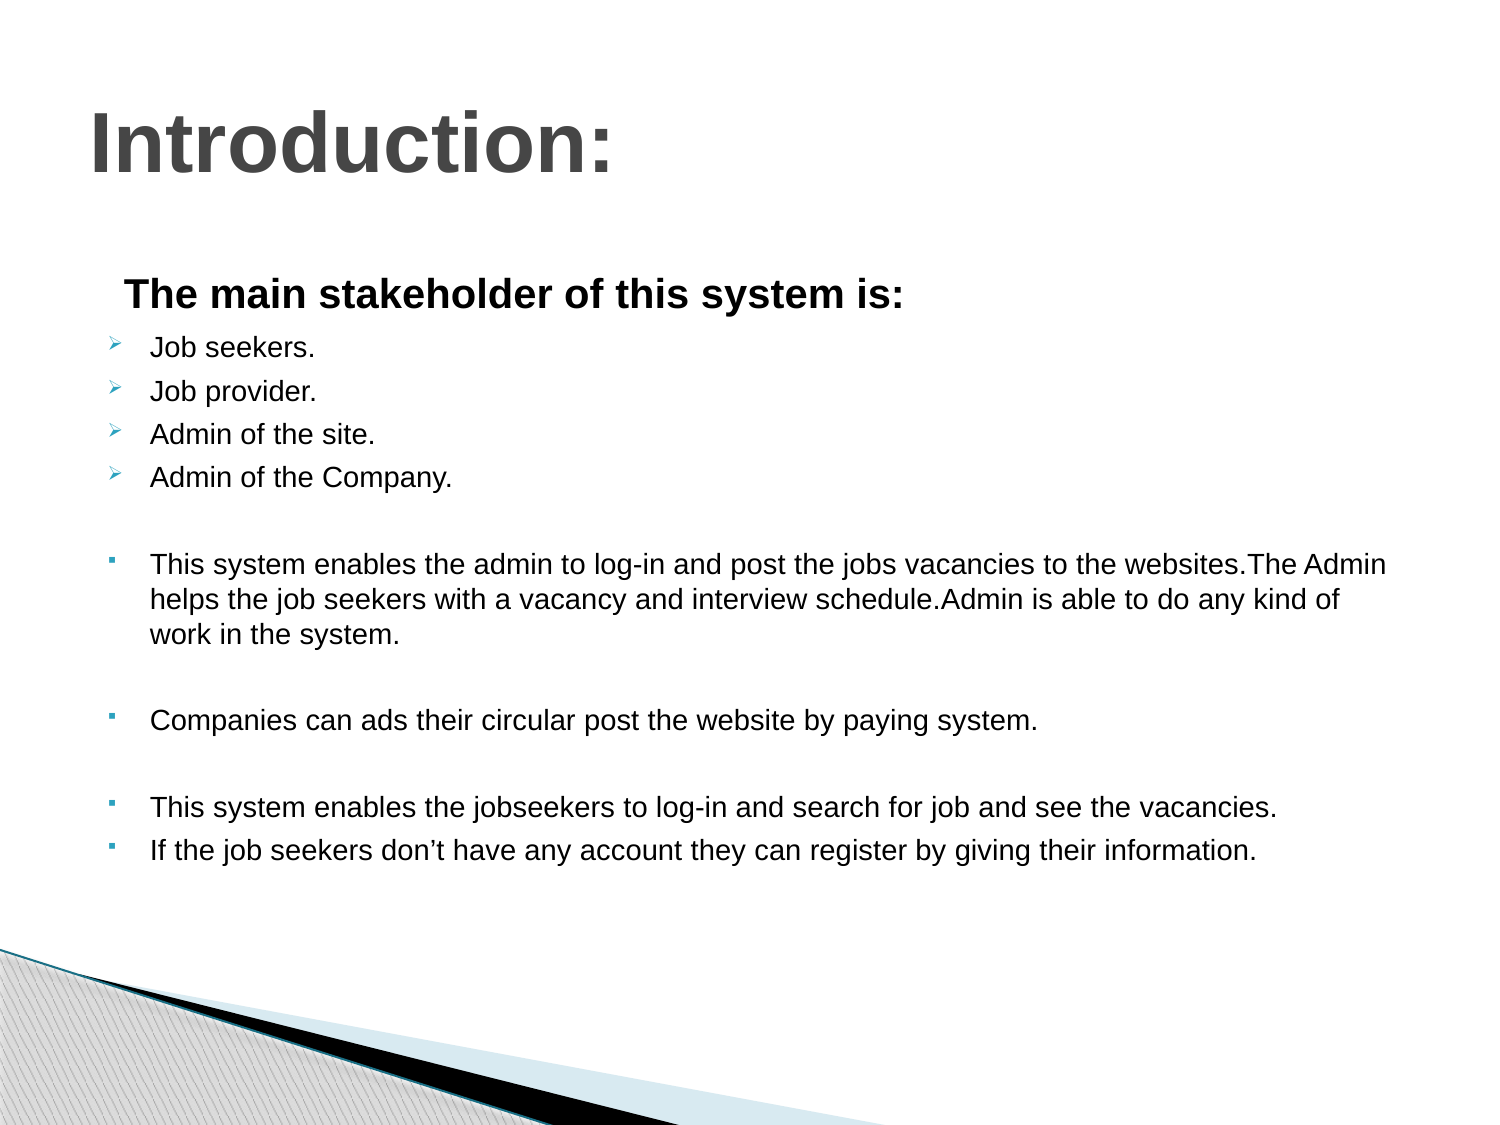

# Introduction:
 The main stakeholder of this system is:
Job seekers.
Job provider.
Admin of the site.
Admin of the Company.

This system enables the admin to log-in and post the jobs vacancies to the websites.The Admin helps the job seekers with a vacancy and interview schedule.Admin is able to do any kind of work in the system.

Companies can ads their circular post the website by paying system.

This system enables the jobseekers to log-in and search for job and see the vacancies.
If the job seekers don’t have any account they can register by giving their information.